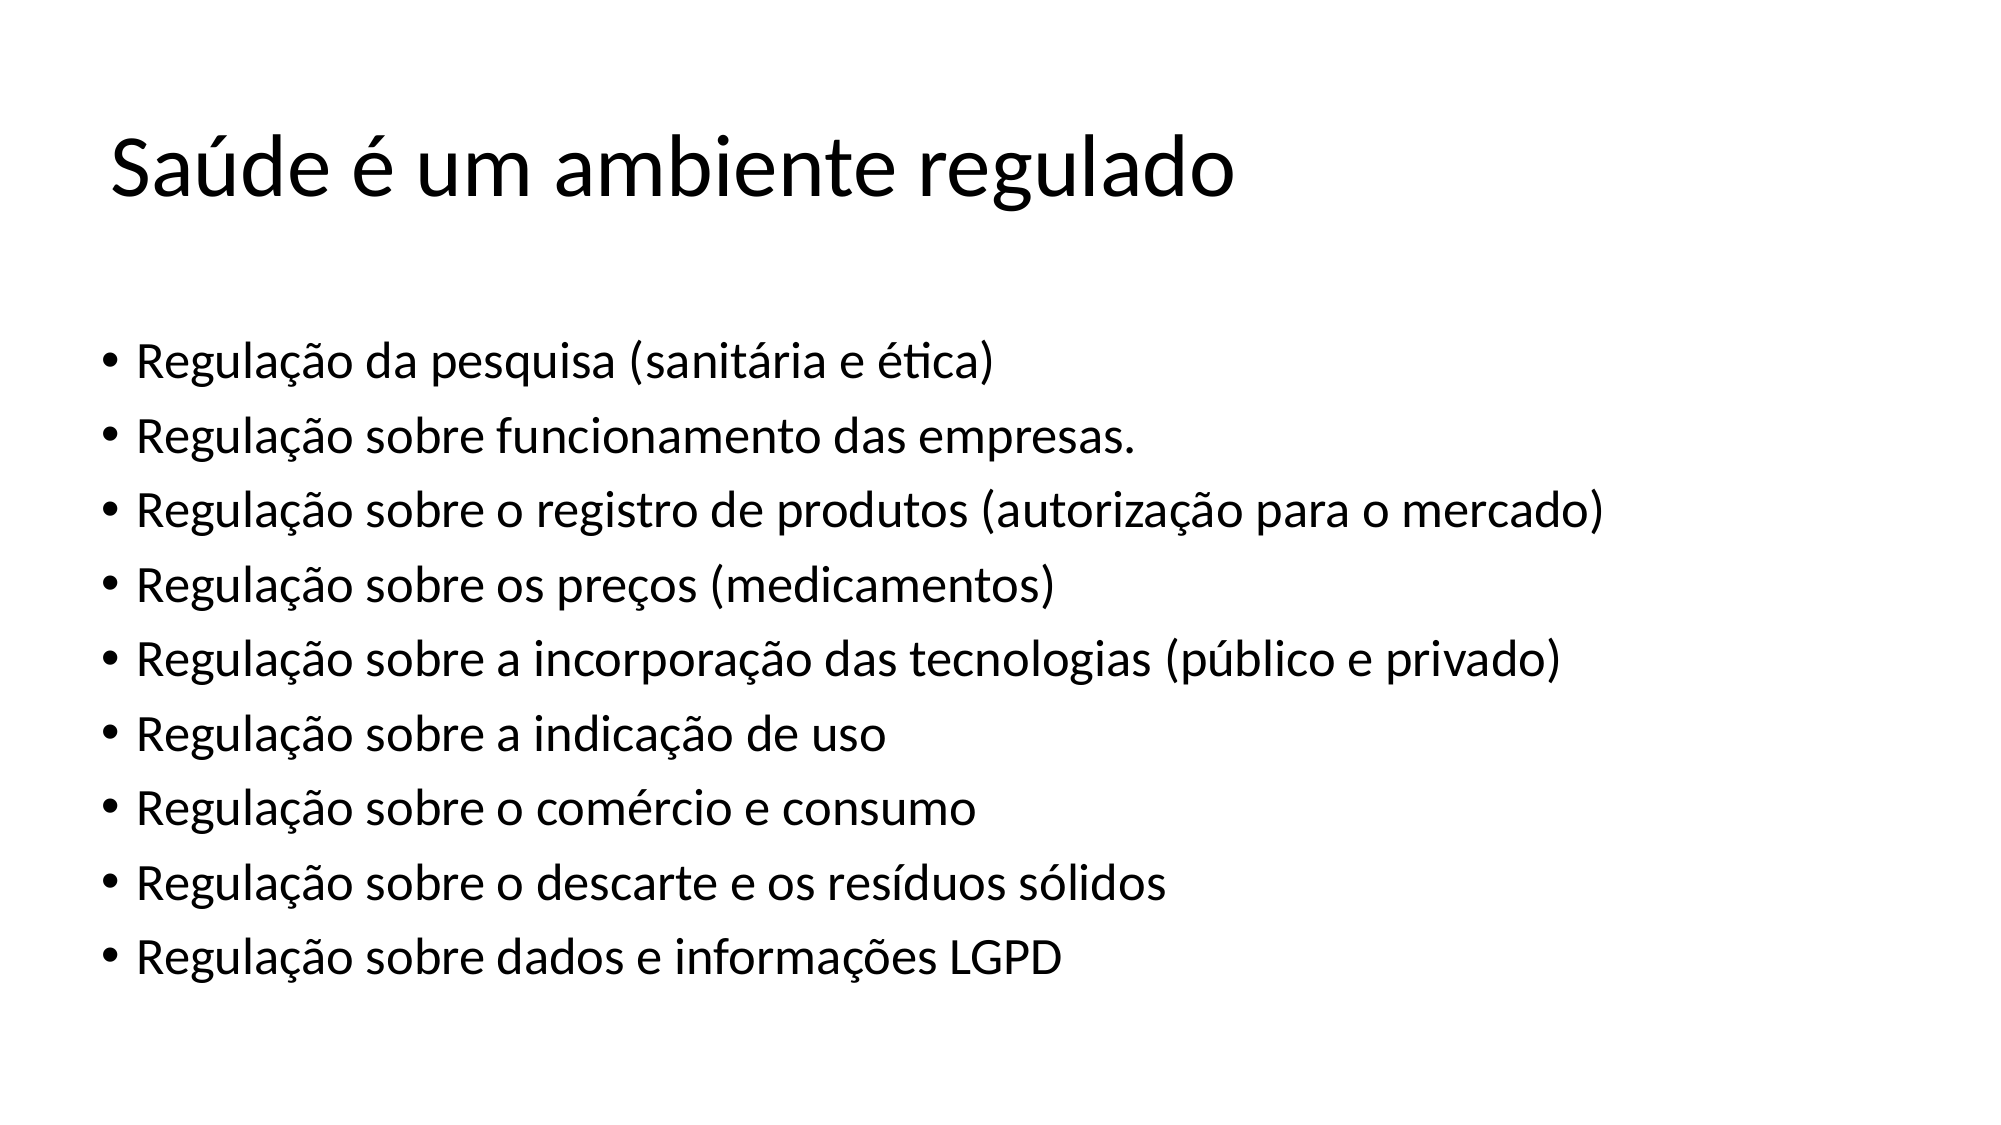

Saúde é um ambiente regulado
Regulação da pesquisa (sanitária e ética)
Regulação sobre funcionamento das empresas.
Regulação sobre o registro de produtos (autorização para o mercado)
Regulação sobre os preços (medicamentos)
Regulação sobre a incorporação das tecnologias (público e privado)
Regulação sobre a indicação de uso
Regulação sobre o comércio e consumo
Regulação sobre o descarte e os resíduos sólidos
Regulação sobre dados e informações LGPD